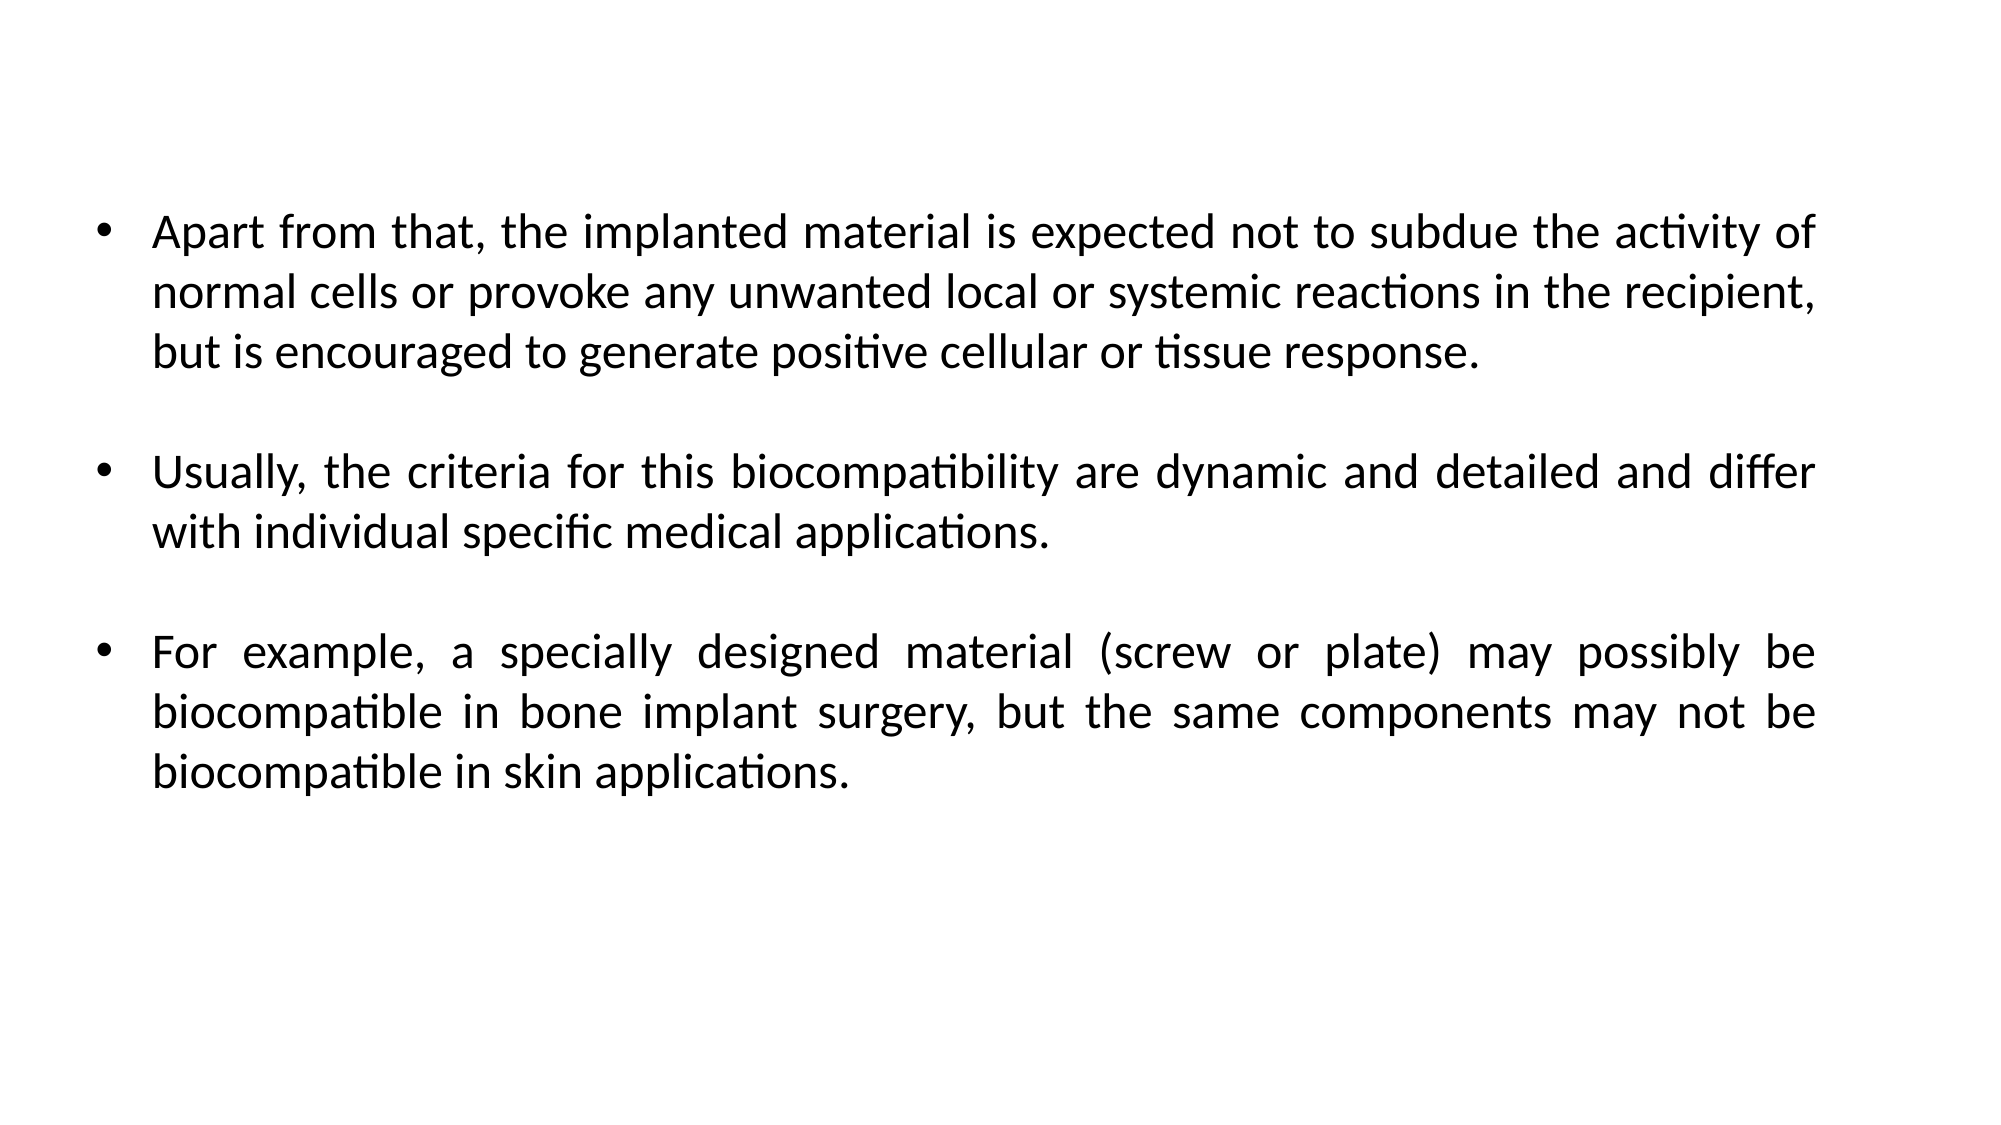

Apart from that, the implanted material is expected not to subdue the activity of normal cells or provoke any unwanted local or systemic reactions in the recipient, but is encouraged to generate positive cellular or tissue response.

Usually, the criteria for this biocompatibility are dynamic and detailed and differ with individual specific medical applications.

For example, a specially designed material (screw or plate) may possibly be biocompatible in bone implant surgery, but the same components may not be biocompatible in skin applications.